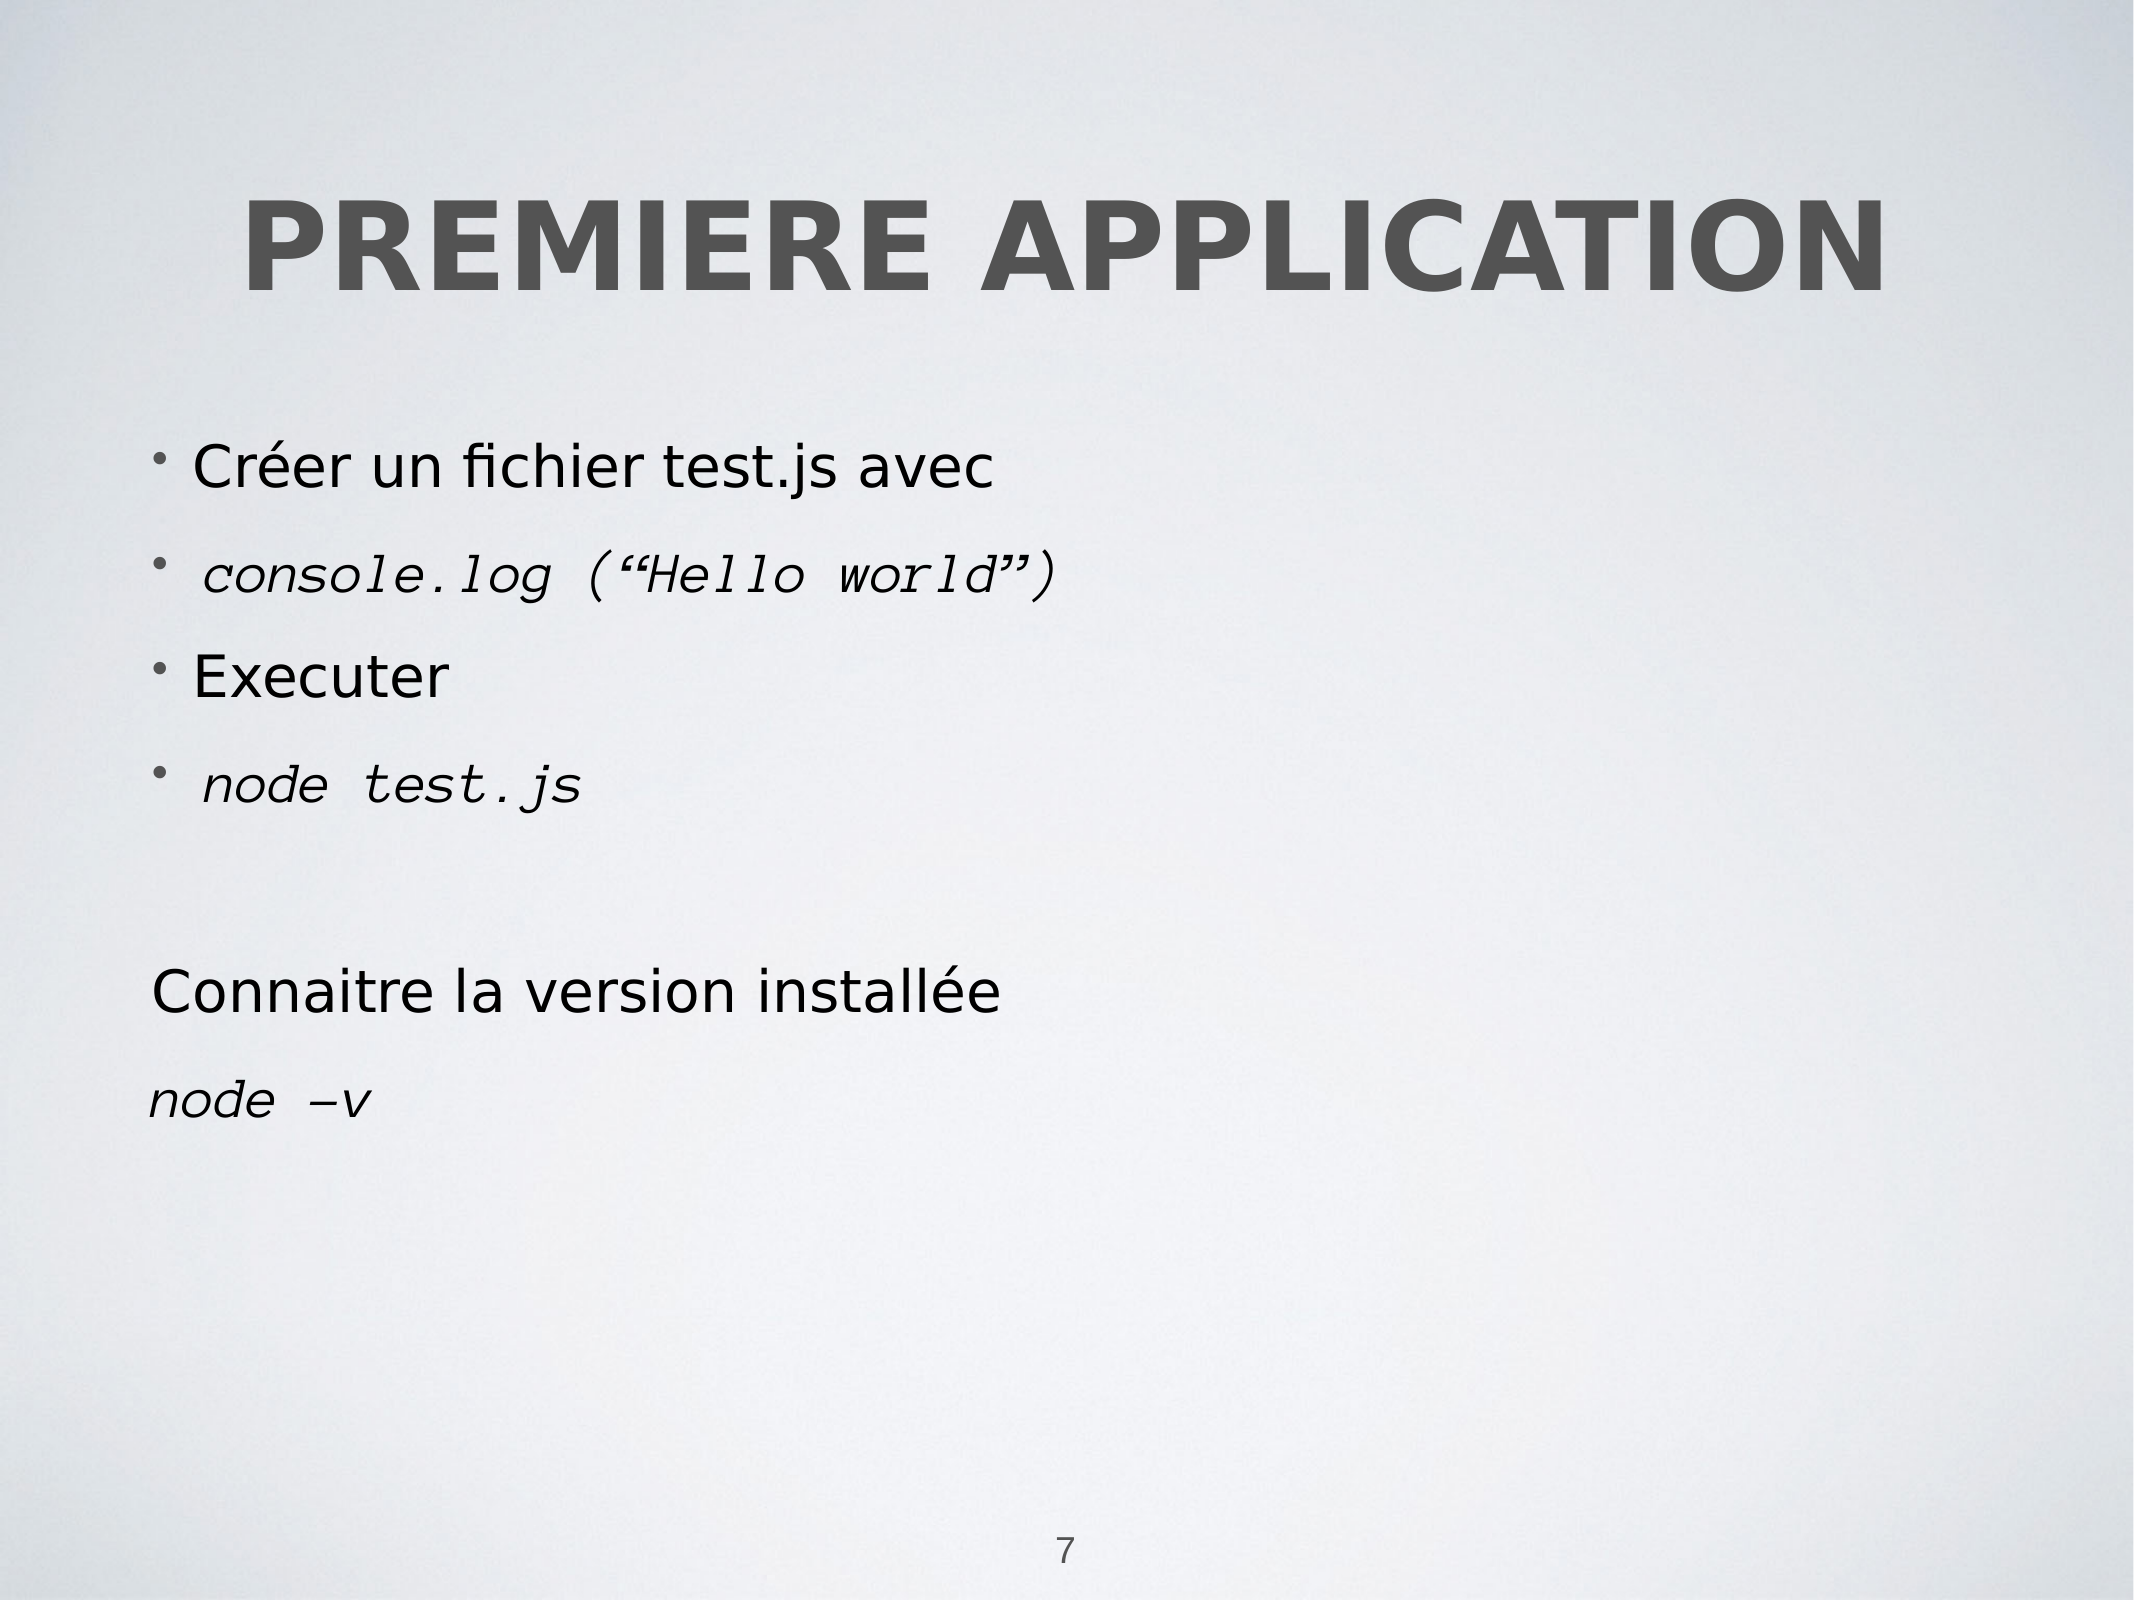

# Premiere application
 Créer un fichier test.js avec
 console.log (“Hello world”)
 Executer
 node test.js

Connaitre la version installée
node -v
7